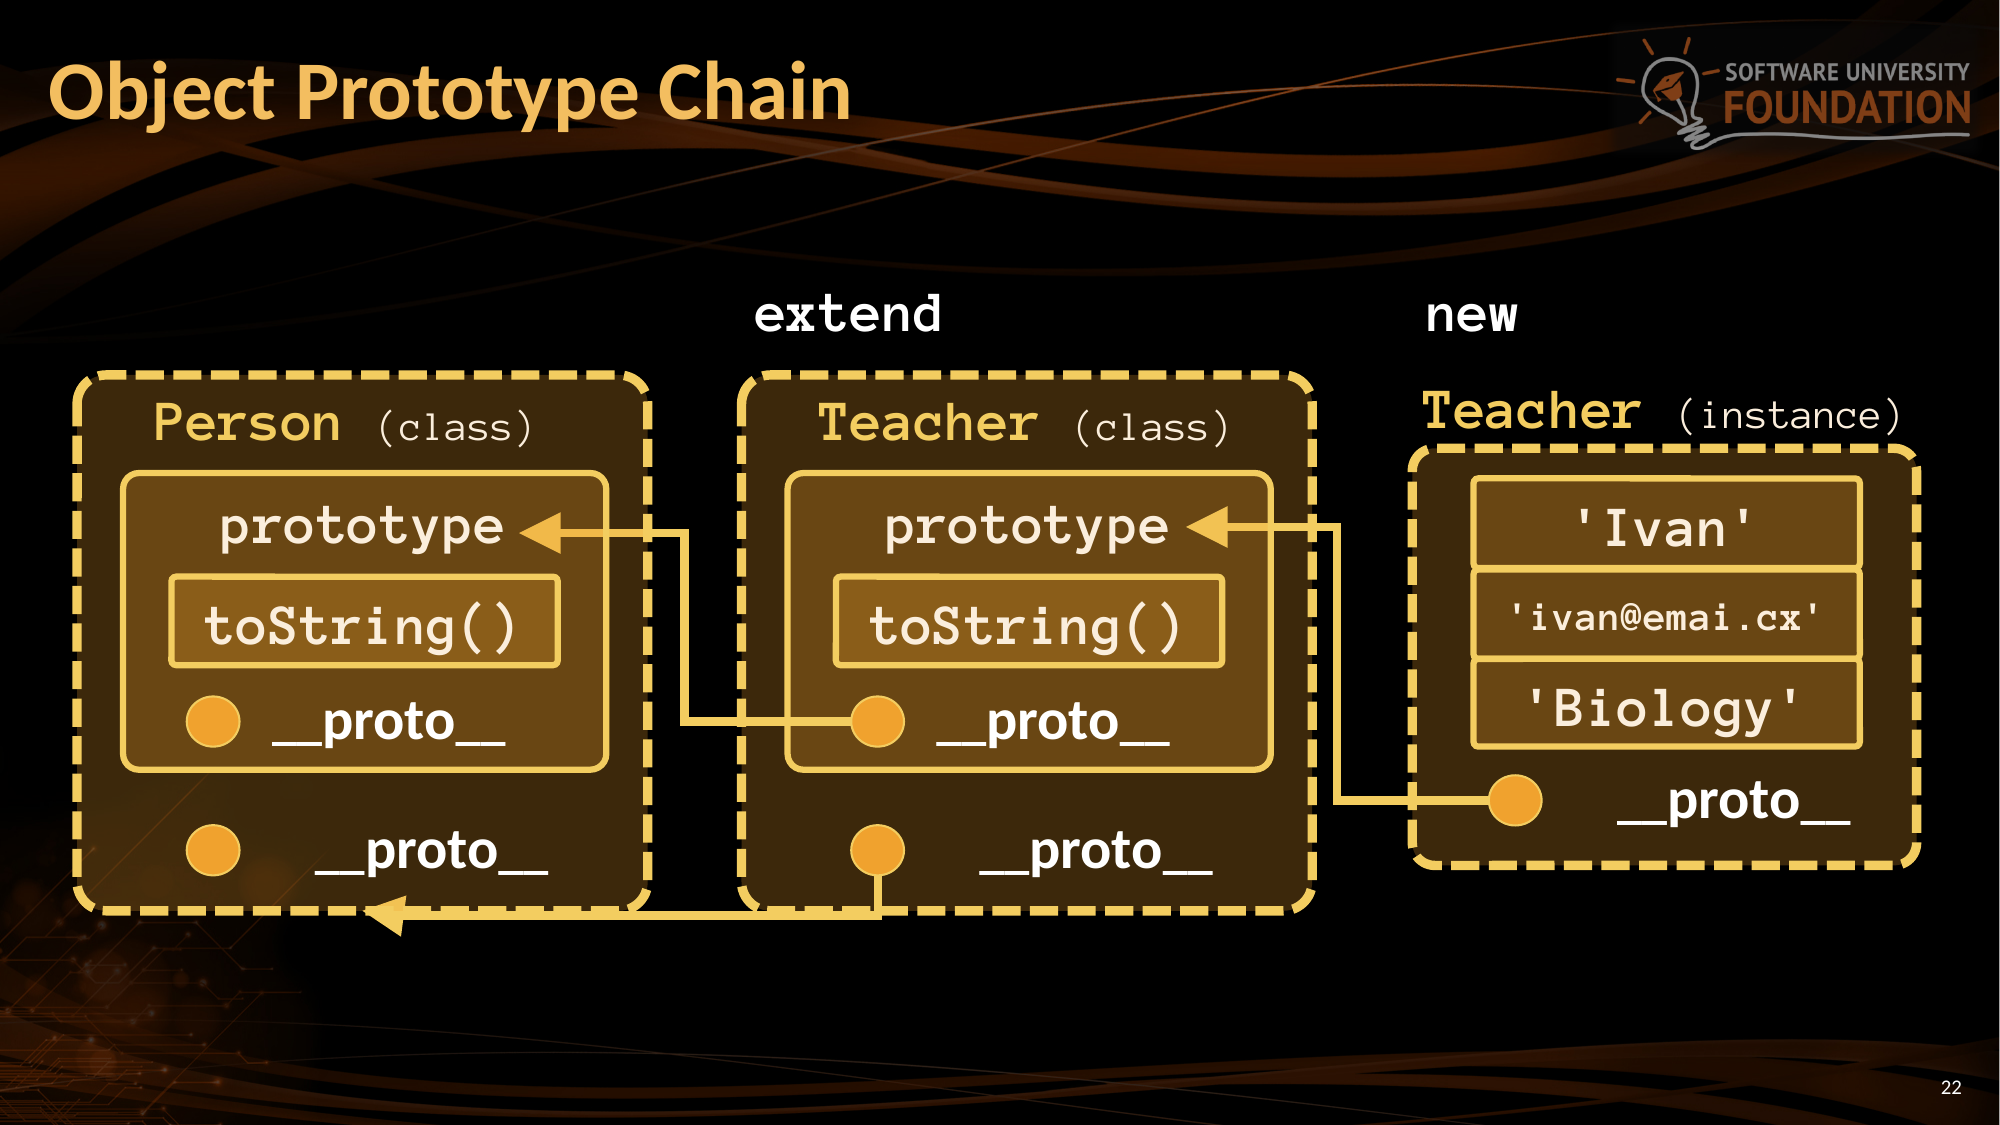

# Object Prototype Chain

extend
new
Teacher (instance)

Person (class)

Teacher (class)
__proto__

'Ivan'
'ivan@emai.cx'
'Biology'
__proto__

prototype
toString()
__proto__

prototype
toString()
__proto__

__proto__

22